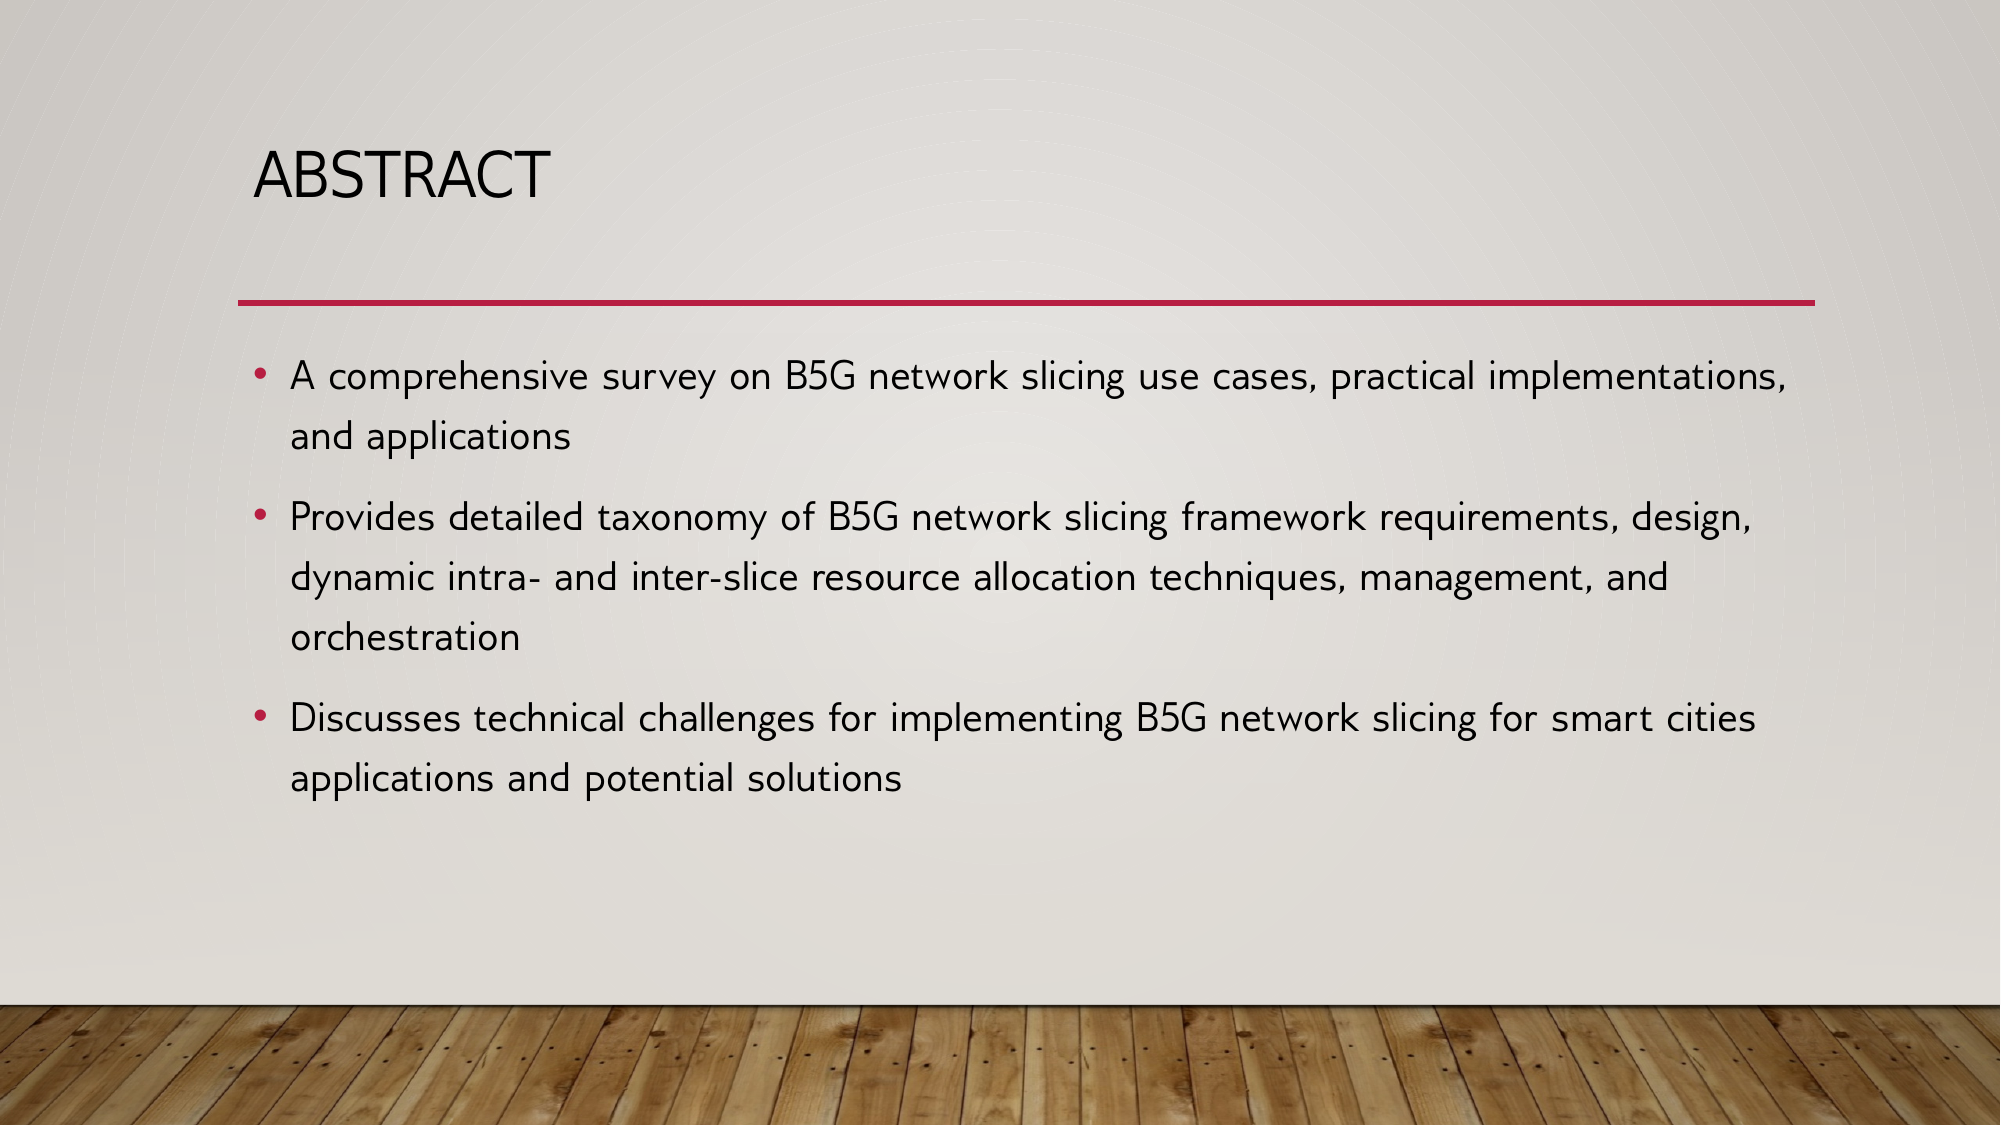

# abstract
A comprehensive survey on B5G network slicing use cases, practical implementations, and applications
Provides detailed taxonomy of B5G network slicing framework requirements, design, dynamic intra- and inter-slice resource allocation techniques, management, and orchestration
Discusses technical challenges for implementing B5G network slicing for smart cities applications and potential solutions